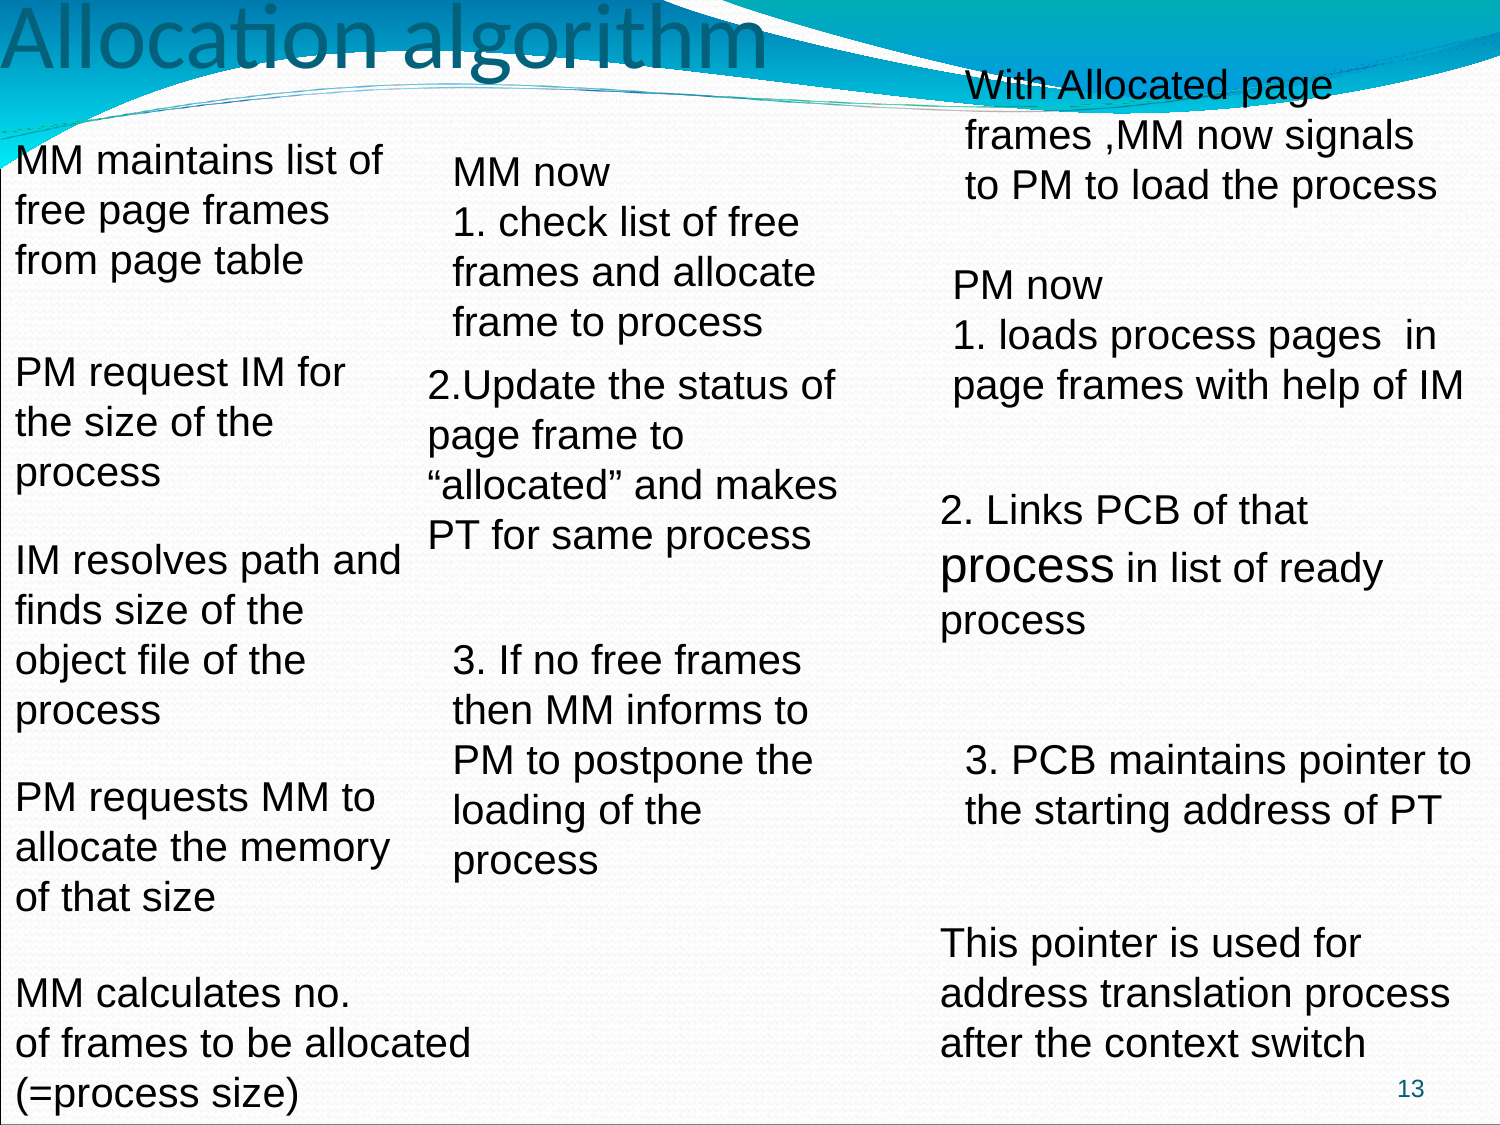

Allocation algorithm
With Allocated page frames ,MM now signals to PM to load the process
MM maintains list of free page frames from page table
MM now
1. check list of free frames and allocate frame to process
PM now
1. loads process pages  in page frames with help of IM

PM request IM for the size of the process
2.Update the status of page frame to “allocated” and makes PT for same process
2. Links PCB of that process in list of ready process

IM resolves path and finds size of the object file of the process
3. If no free frames then MM informs to PM to postpone the loading of the process
3. PCB maintains pointer to the starting address of PT
PM requests MM to allocate the memory of that size
This pointer is used for address translation process  after the context switch
MM calculates no.
of frames to be allocated
(=process size)
13